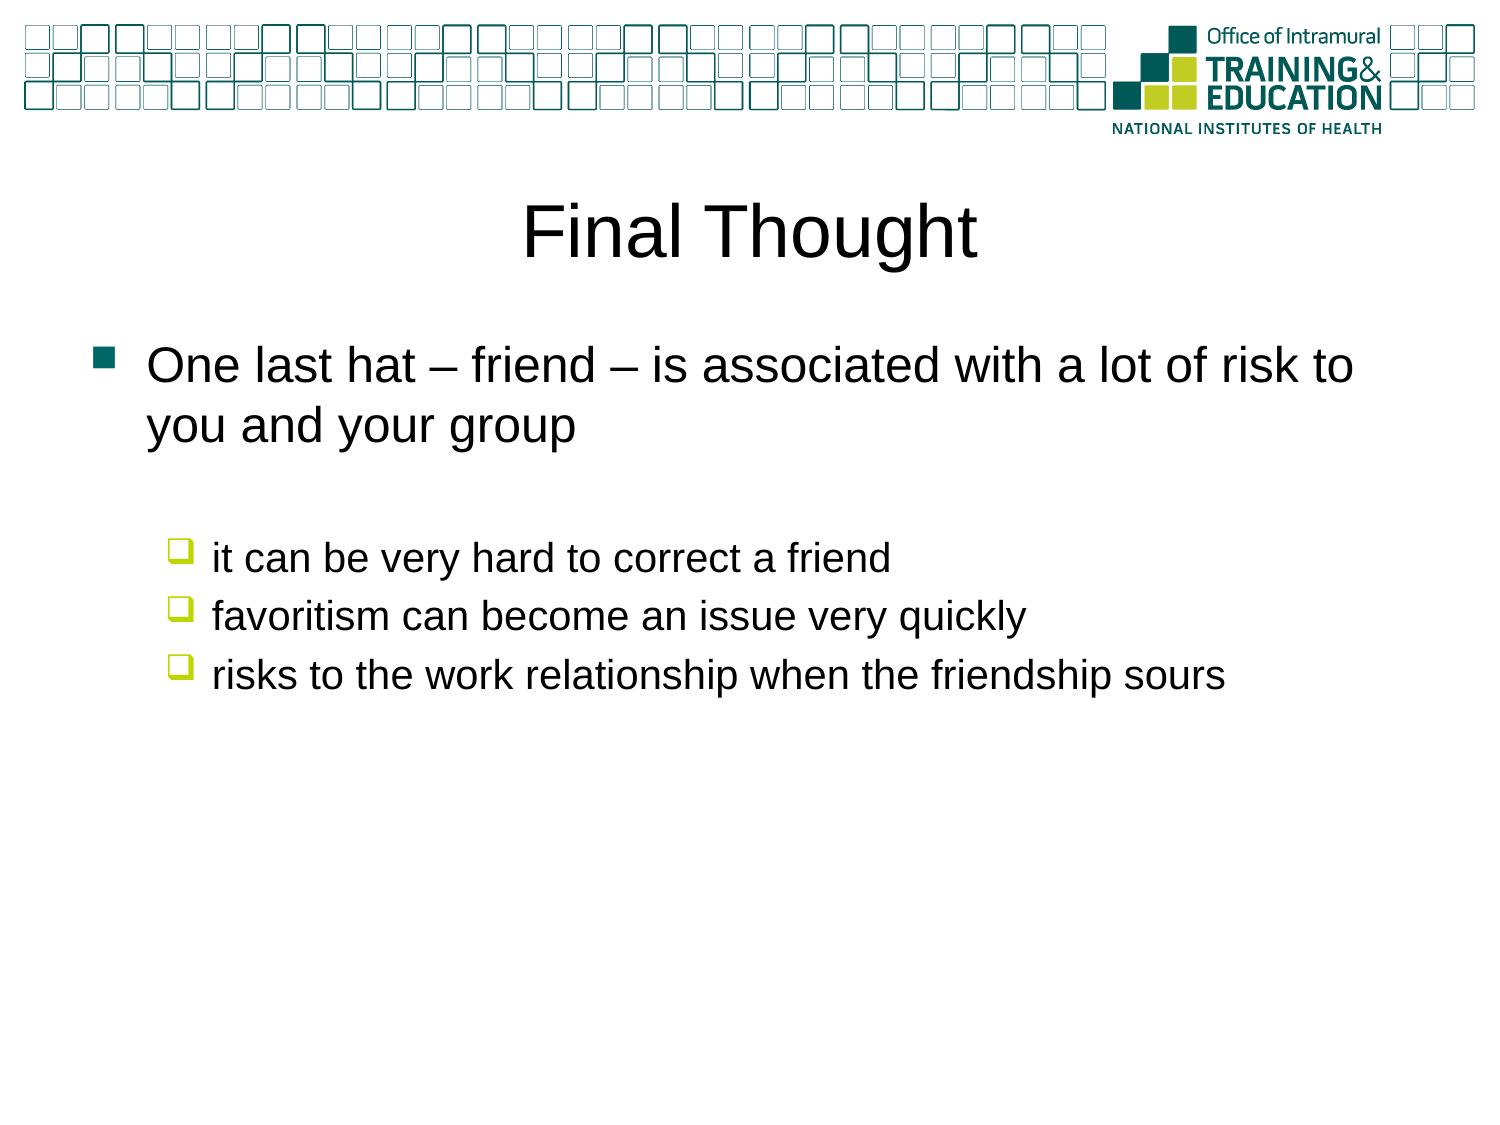

# Final Thought
One last hat – friend – is associated with a lot of risk to you and your group

it can be very hard to correct a friend
favoritism can become an issue very quickly
risks to the work relationship when the friendship sours